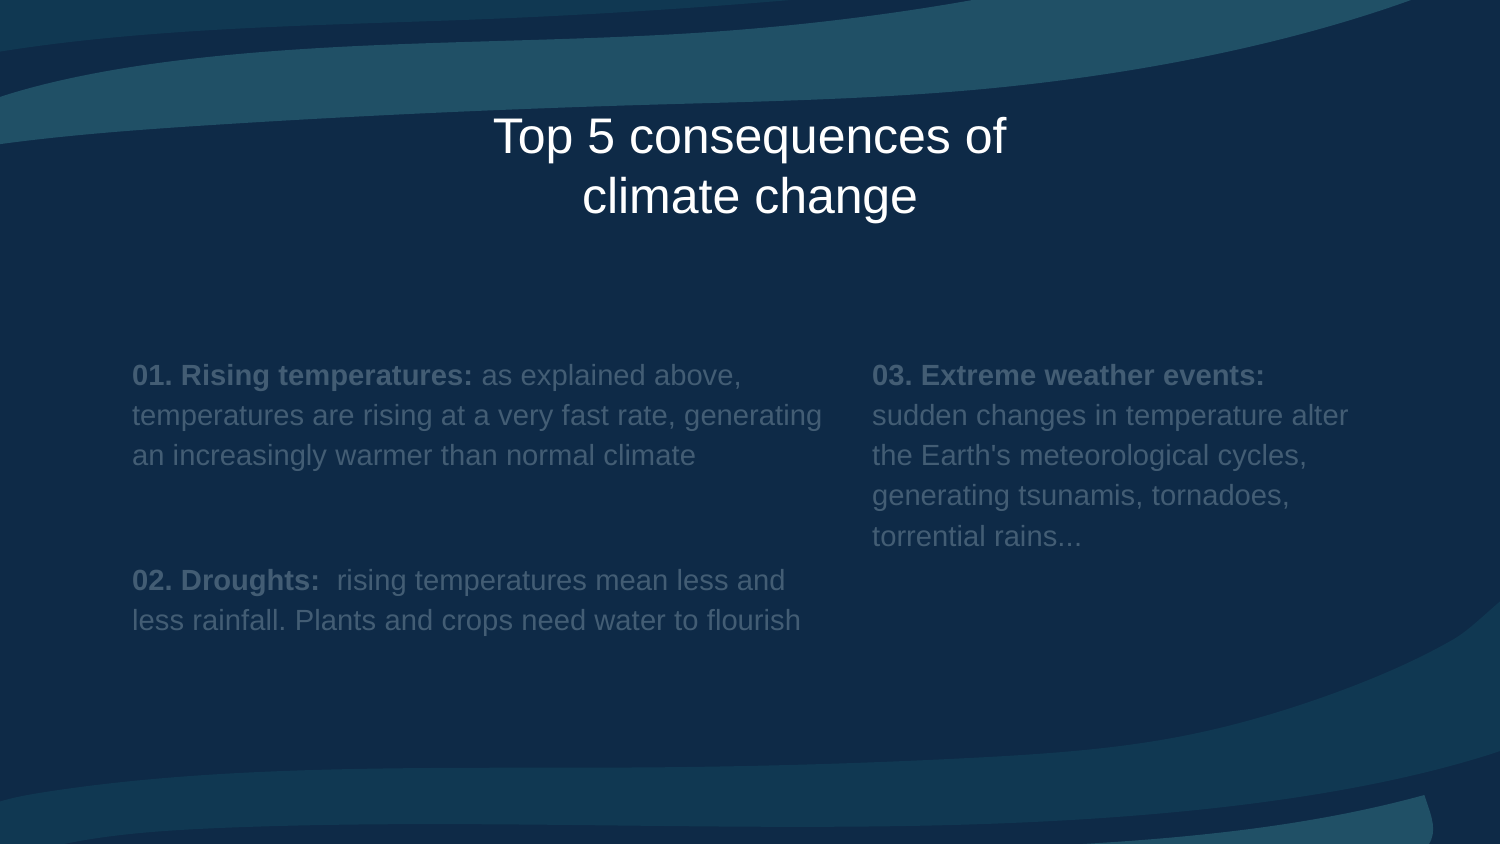

# Top 5 consequences of
climate change
01. Rising temperatures: as explained above, temperatures are rising at a very fast rate, generating an increasingly warmer than normal climate
03. Extreme weather events: sudden changes in temperature alter the Earth's meteorological cycles, generating tsunamis, tornadoes, torrential rains...
02. Droughts:  rising temperatures mean less and less rainfall. Plants and crops need water to flourish